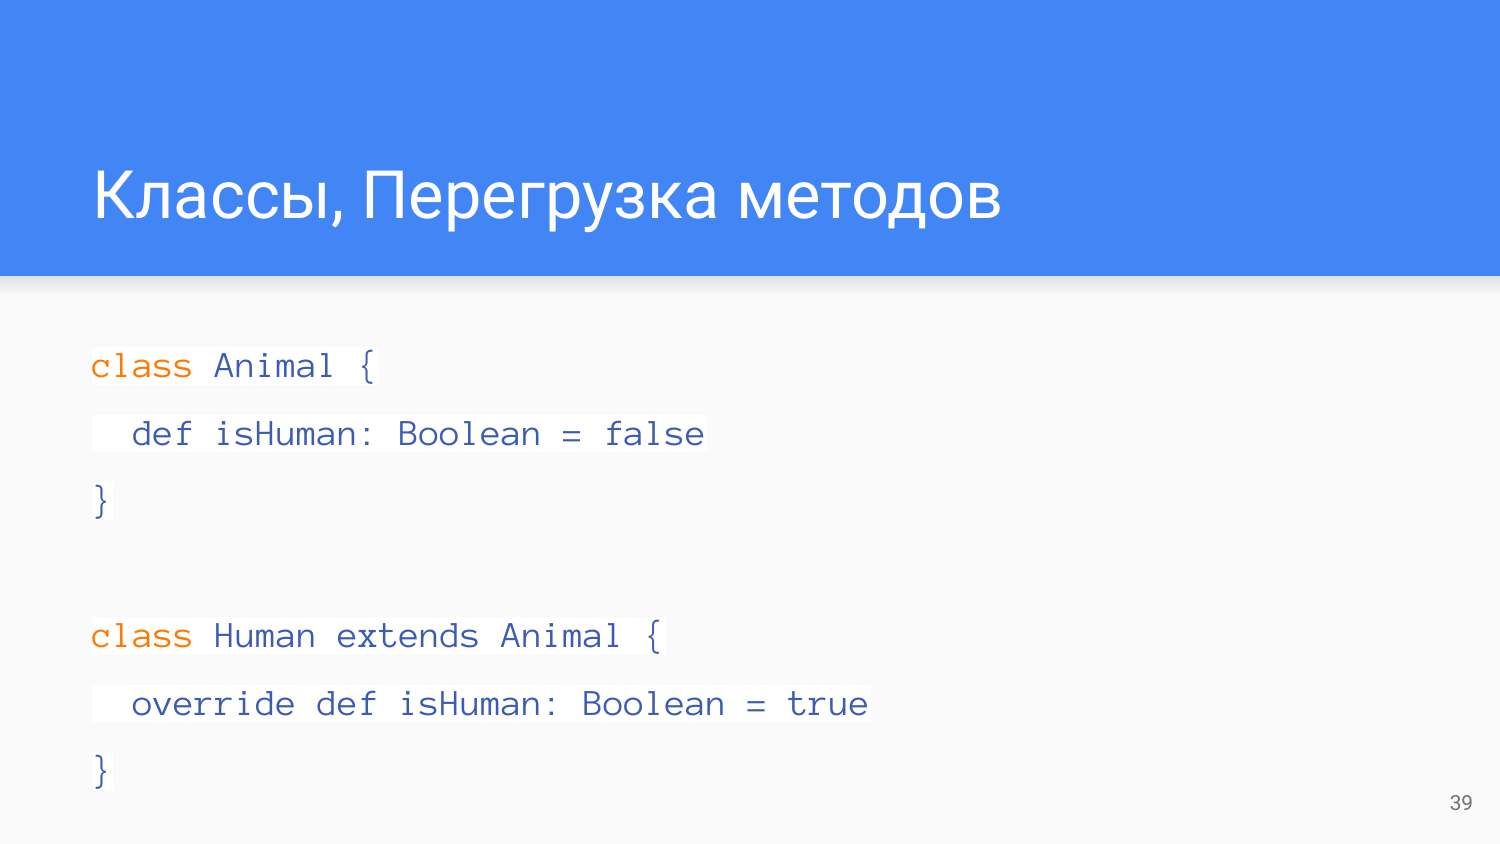

# Классы, Перегрузка методов
class Animal {
  def isHuman: Boolean = false
}

class Human extends Animal {
  override def isHuman: Boolean = true
}

39